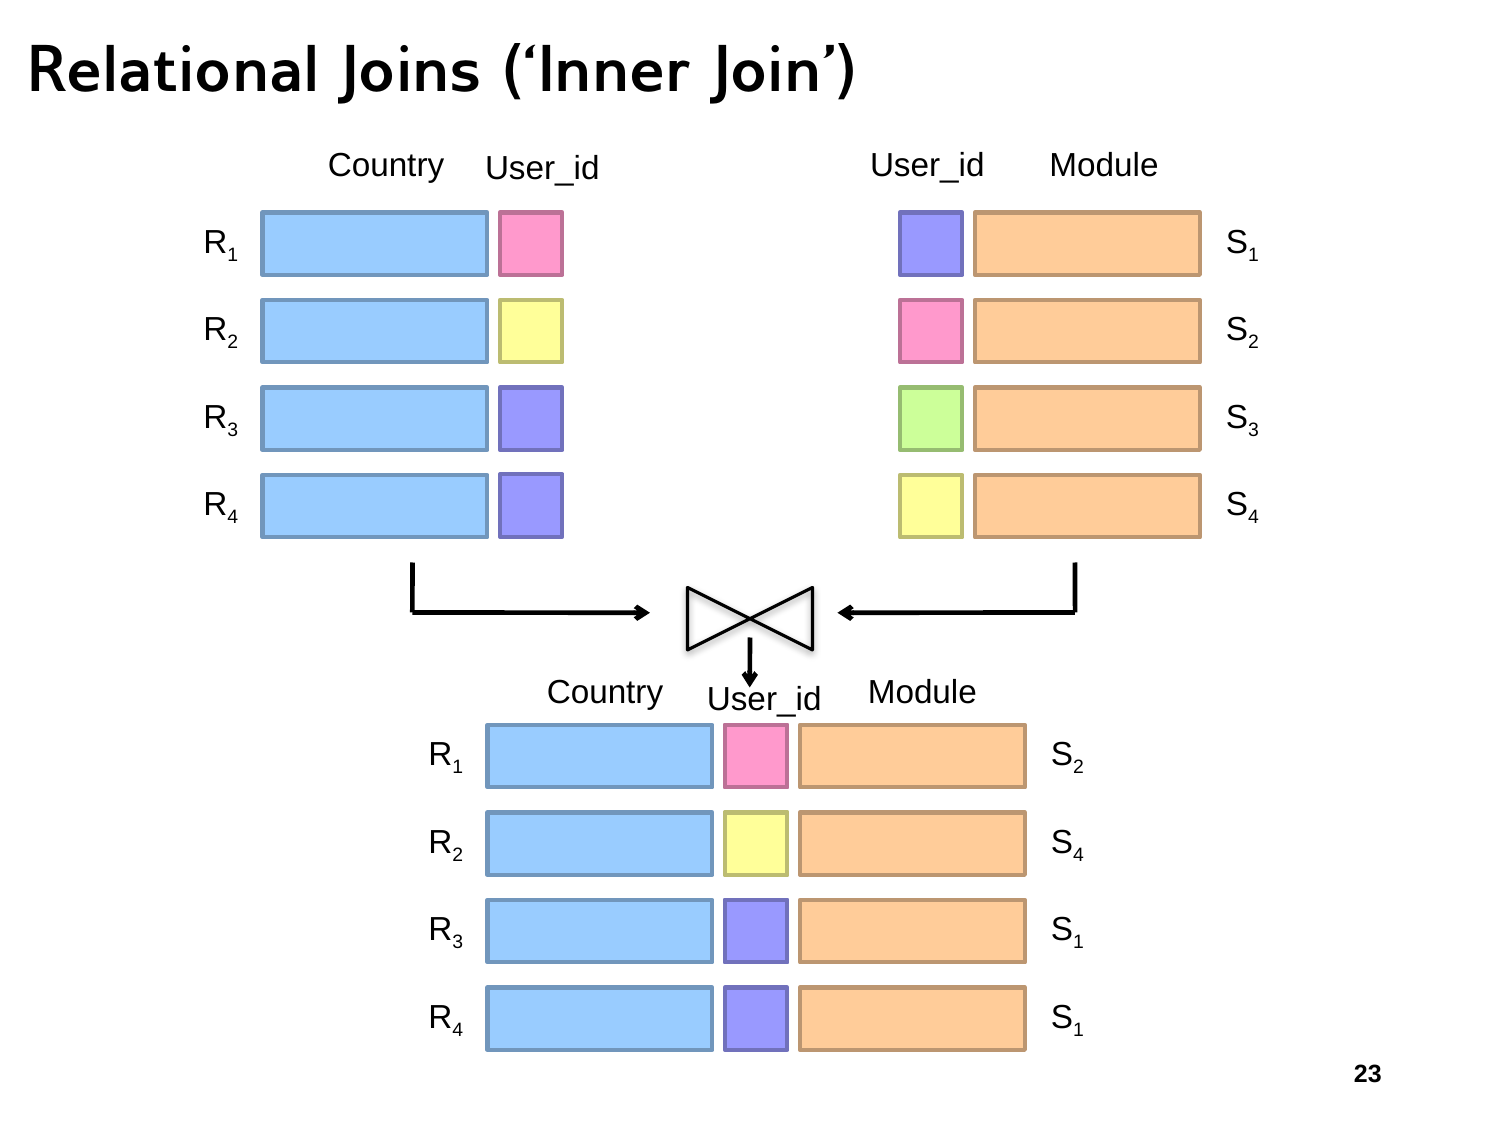

# Relational Joins (‘Inner Join’)
Country
User_id
Module
User_id
R1

S1
R2

S2
R3

S3

R4

S4

Country
Module
User_id
R1

S2
R2

S4
R3

S1
R4

S1
23